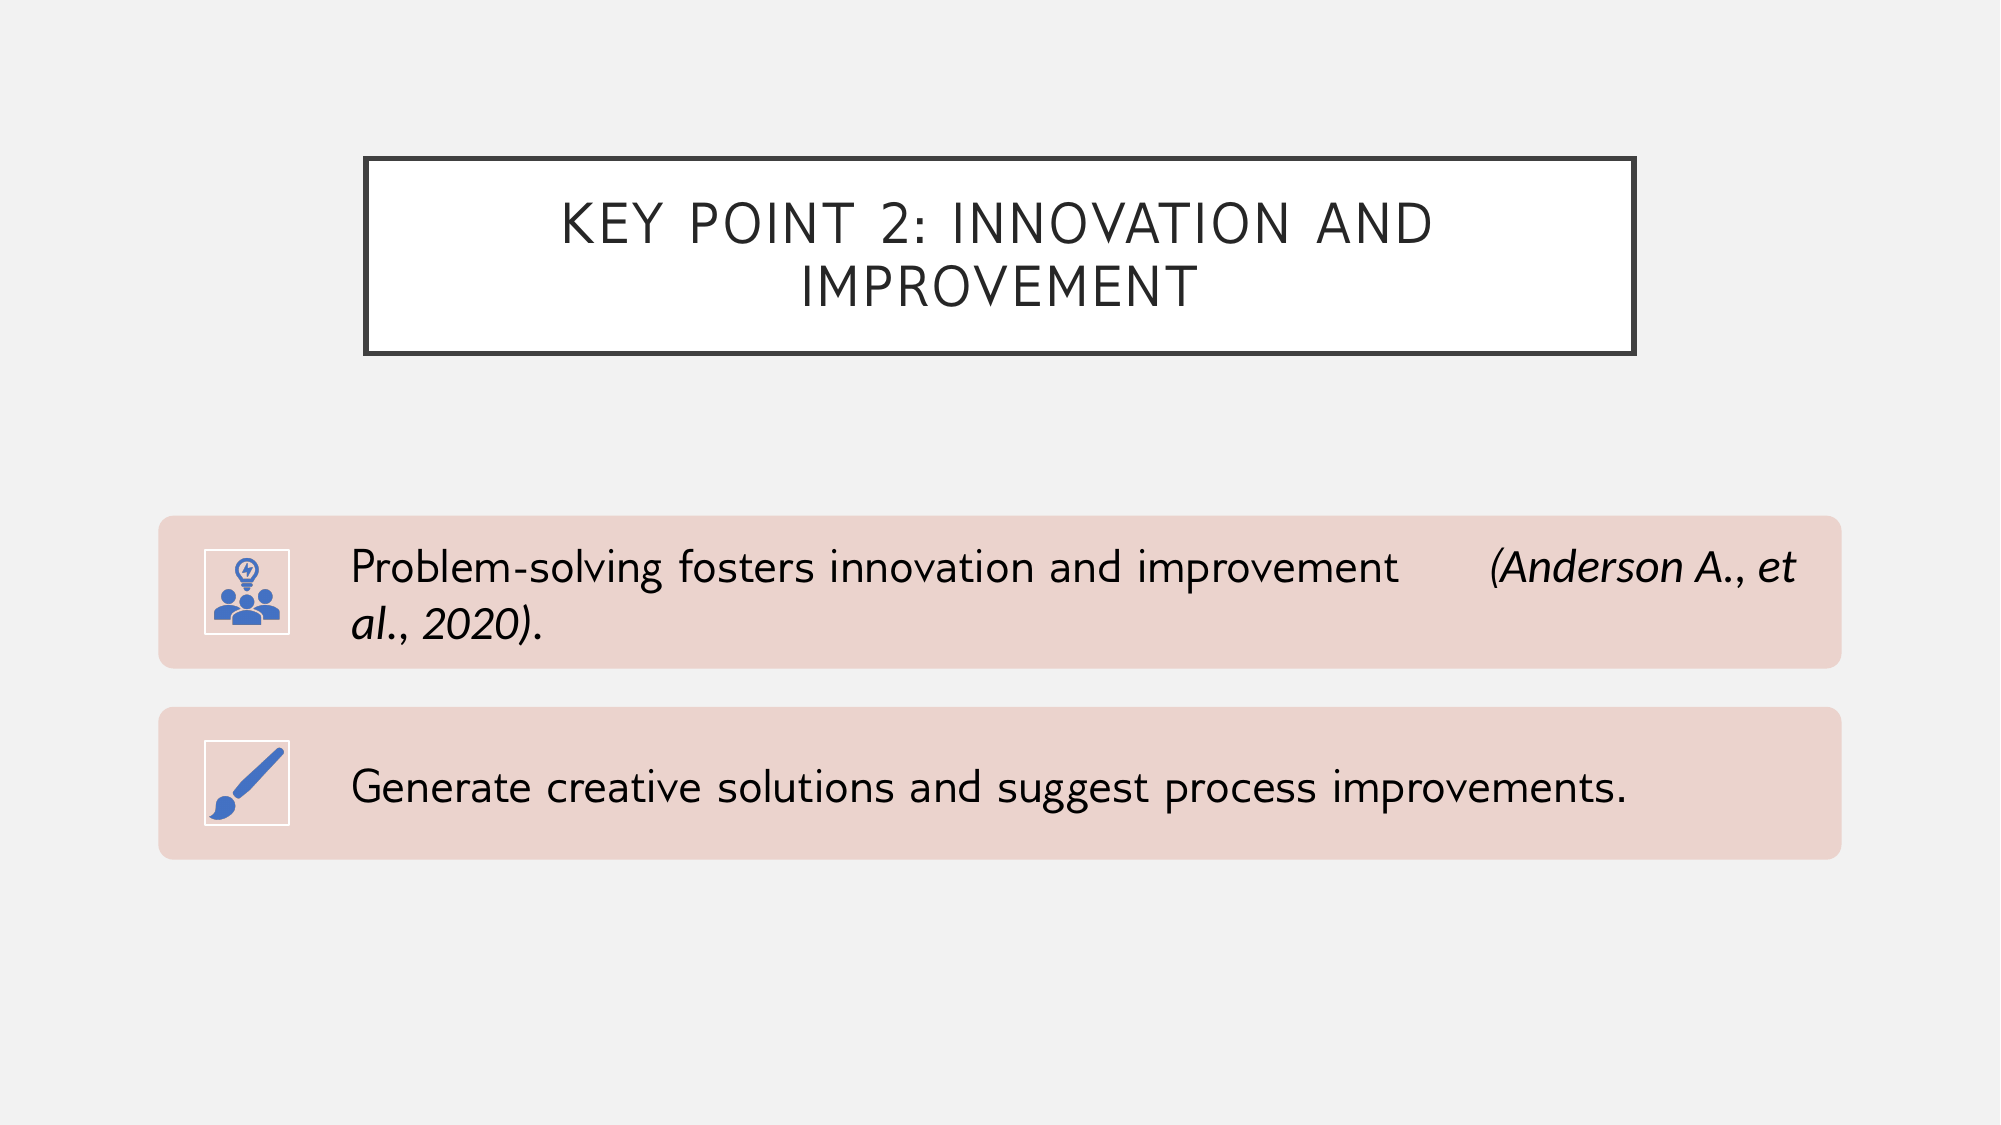

# Key Point 2: Innovation and Improvement
Problem-solving fosters innovation and improvement      (Anderson A., et al., 2020).
Generate creative solutions and suggest process improvements.